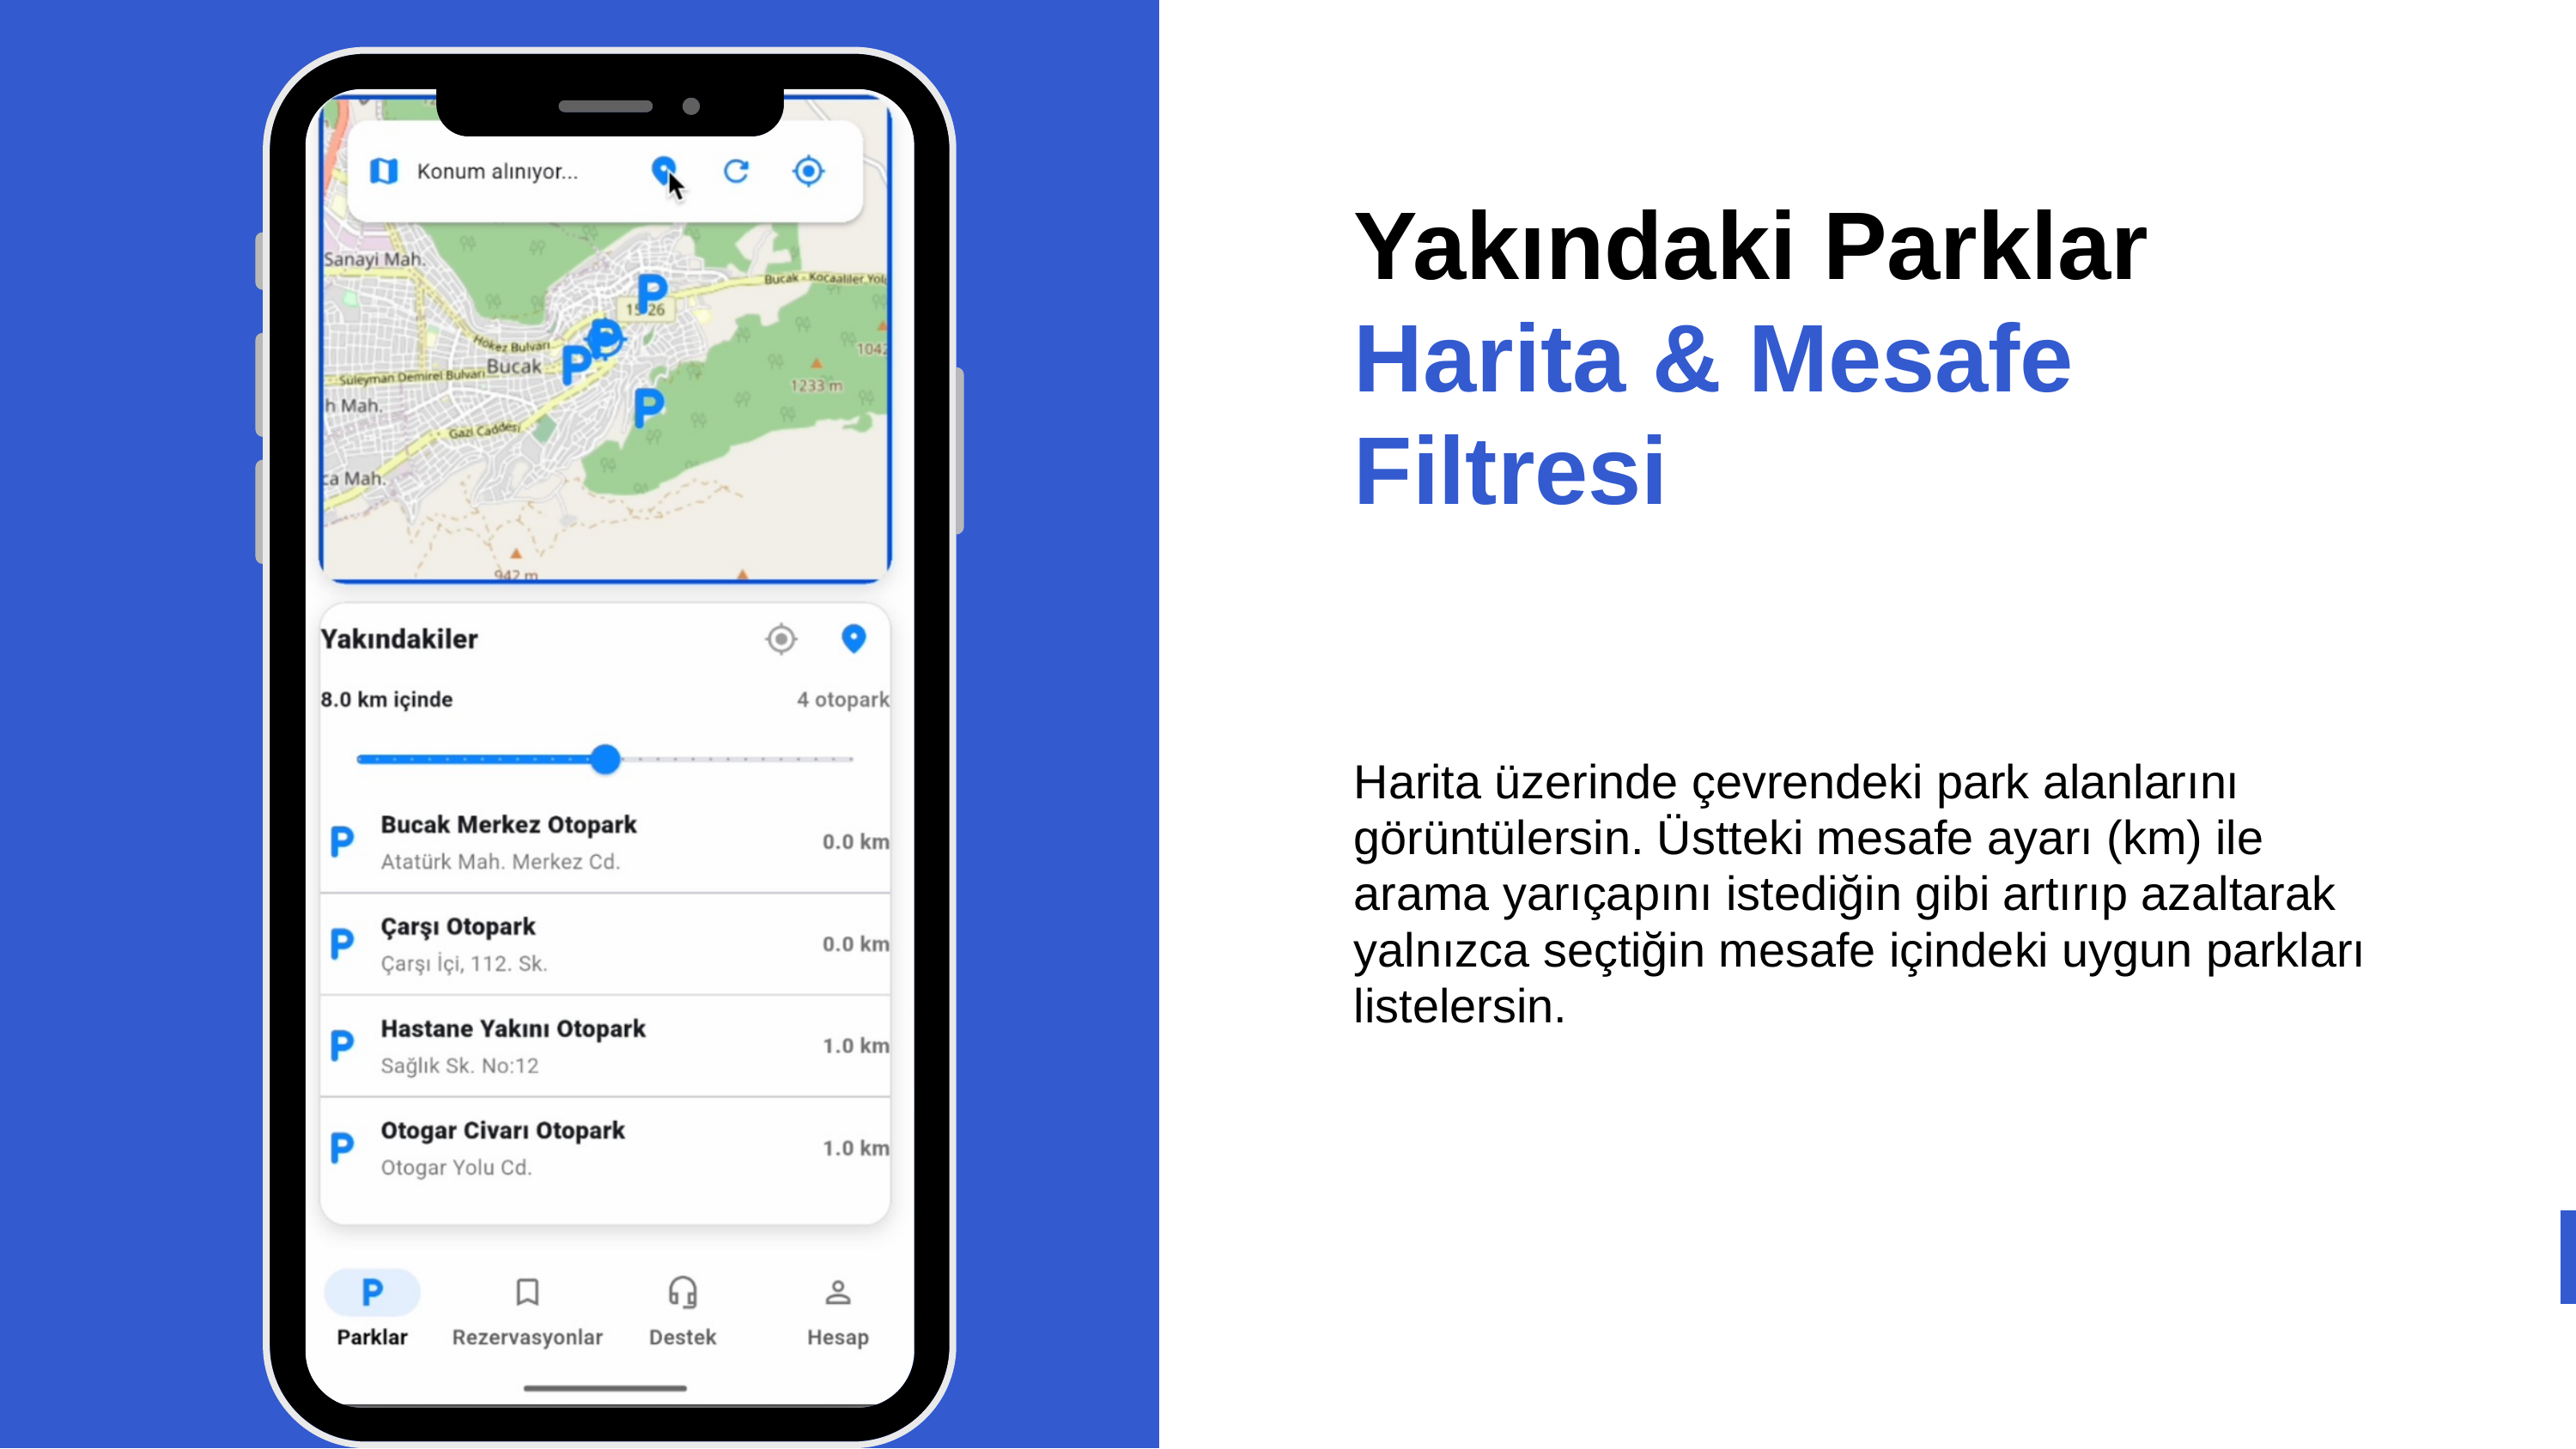

Yakındaki Parklar
Harita & Mesafe Filtresi
Harita üzerinde çevrendeki park alanlarını görüntülersin. Üstteki mesafe ayarı (km) ile arama yarıçapını istediğin gibi artırıp azaltarak yalnızca seçtiğin mesafe içindeki uygun parkları listelersin.